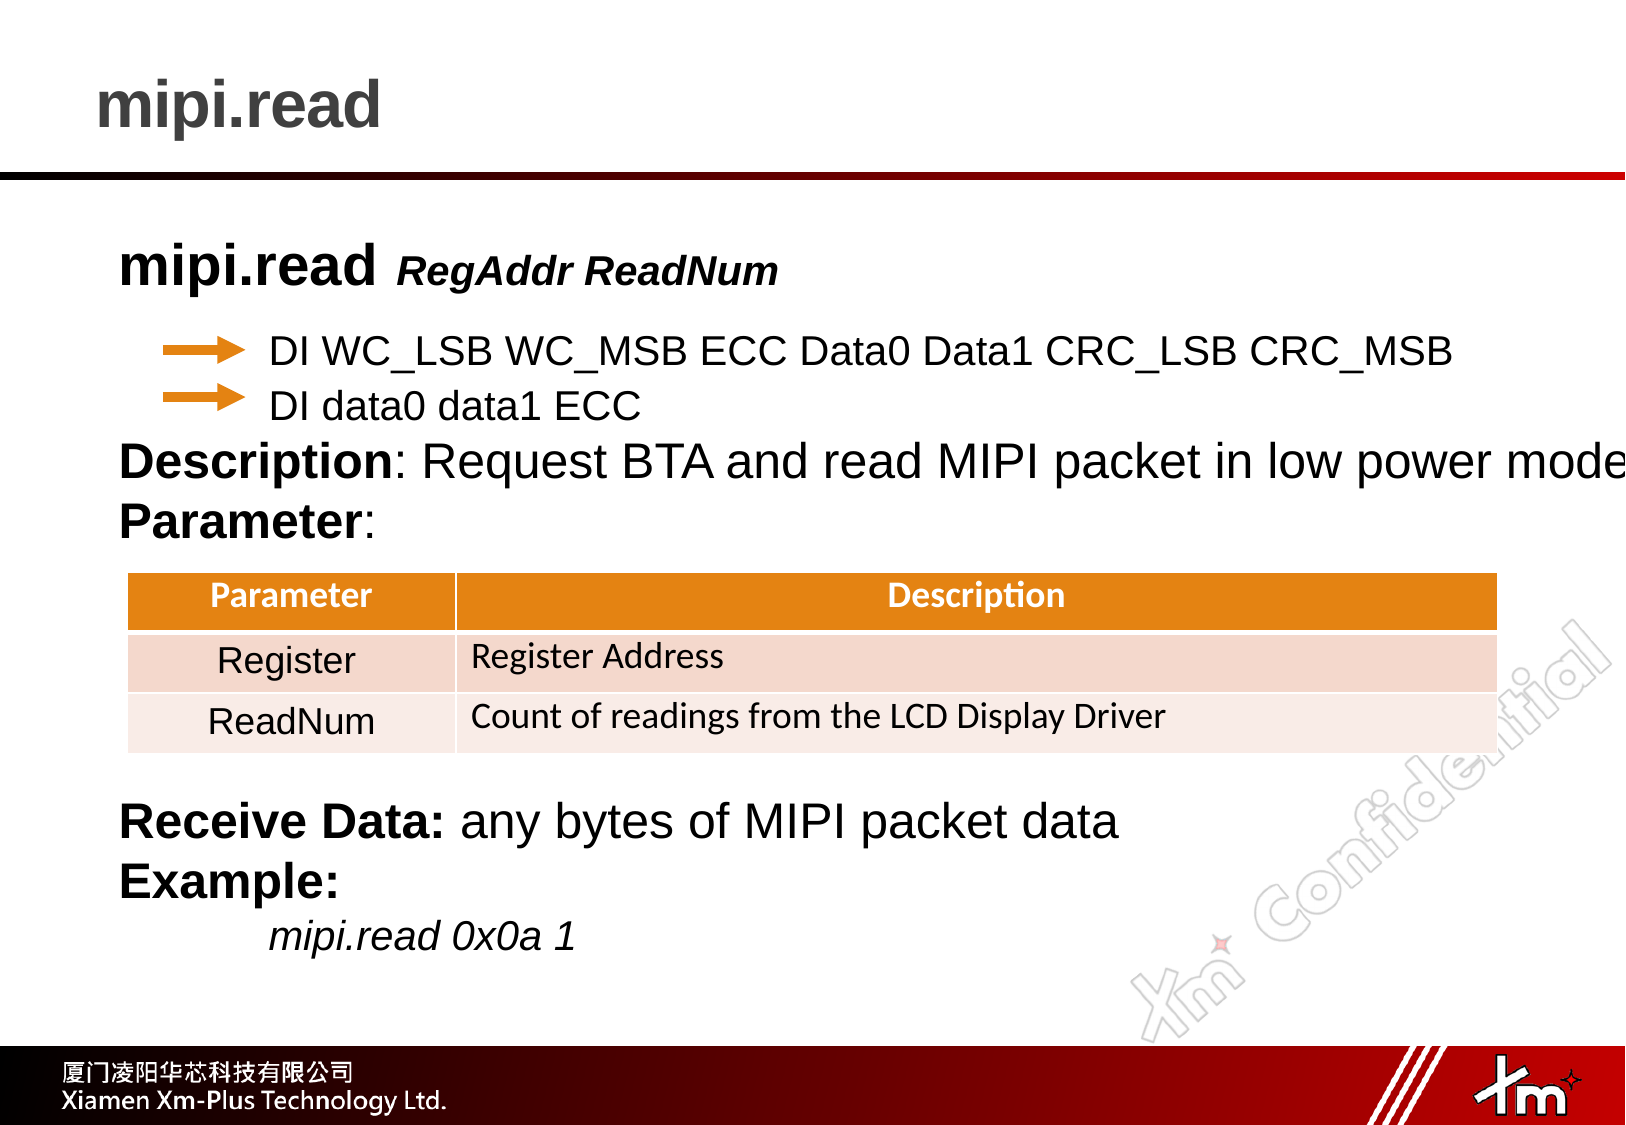

# mipi.read
mipi.read RegAddr ReadNum
	DI WC_LSB WC_MSB ECC Data0 Data1 CRC_LSB CRC_MSB
	DI data0 data1 ECC
Description: Request BTA and read MIPI packet in low power mode
Parameter:

Receive Data: any bytes of MIPI packet data
Example:
	mipi.read 0x0a 1
| Parameter | Description |
| --- | --- |
| Register | Register Address |
| ReadNum | Count of readings from the LCD Display Driver |
64